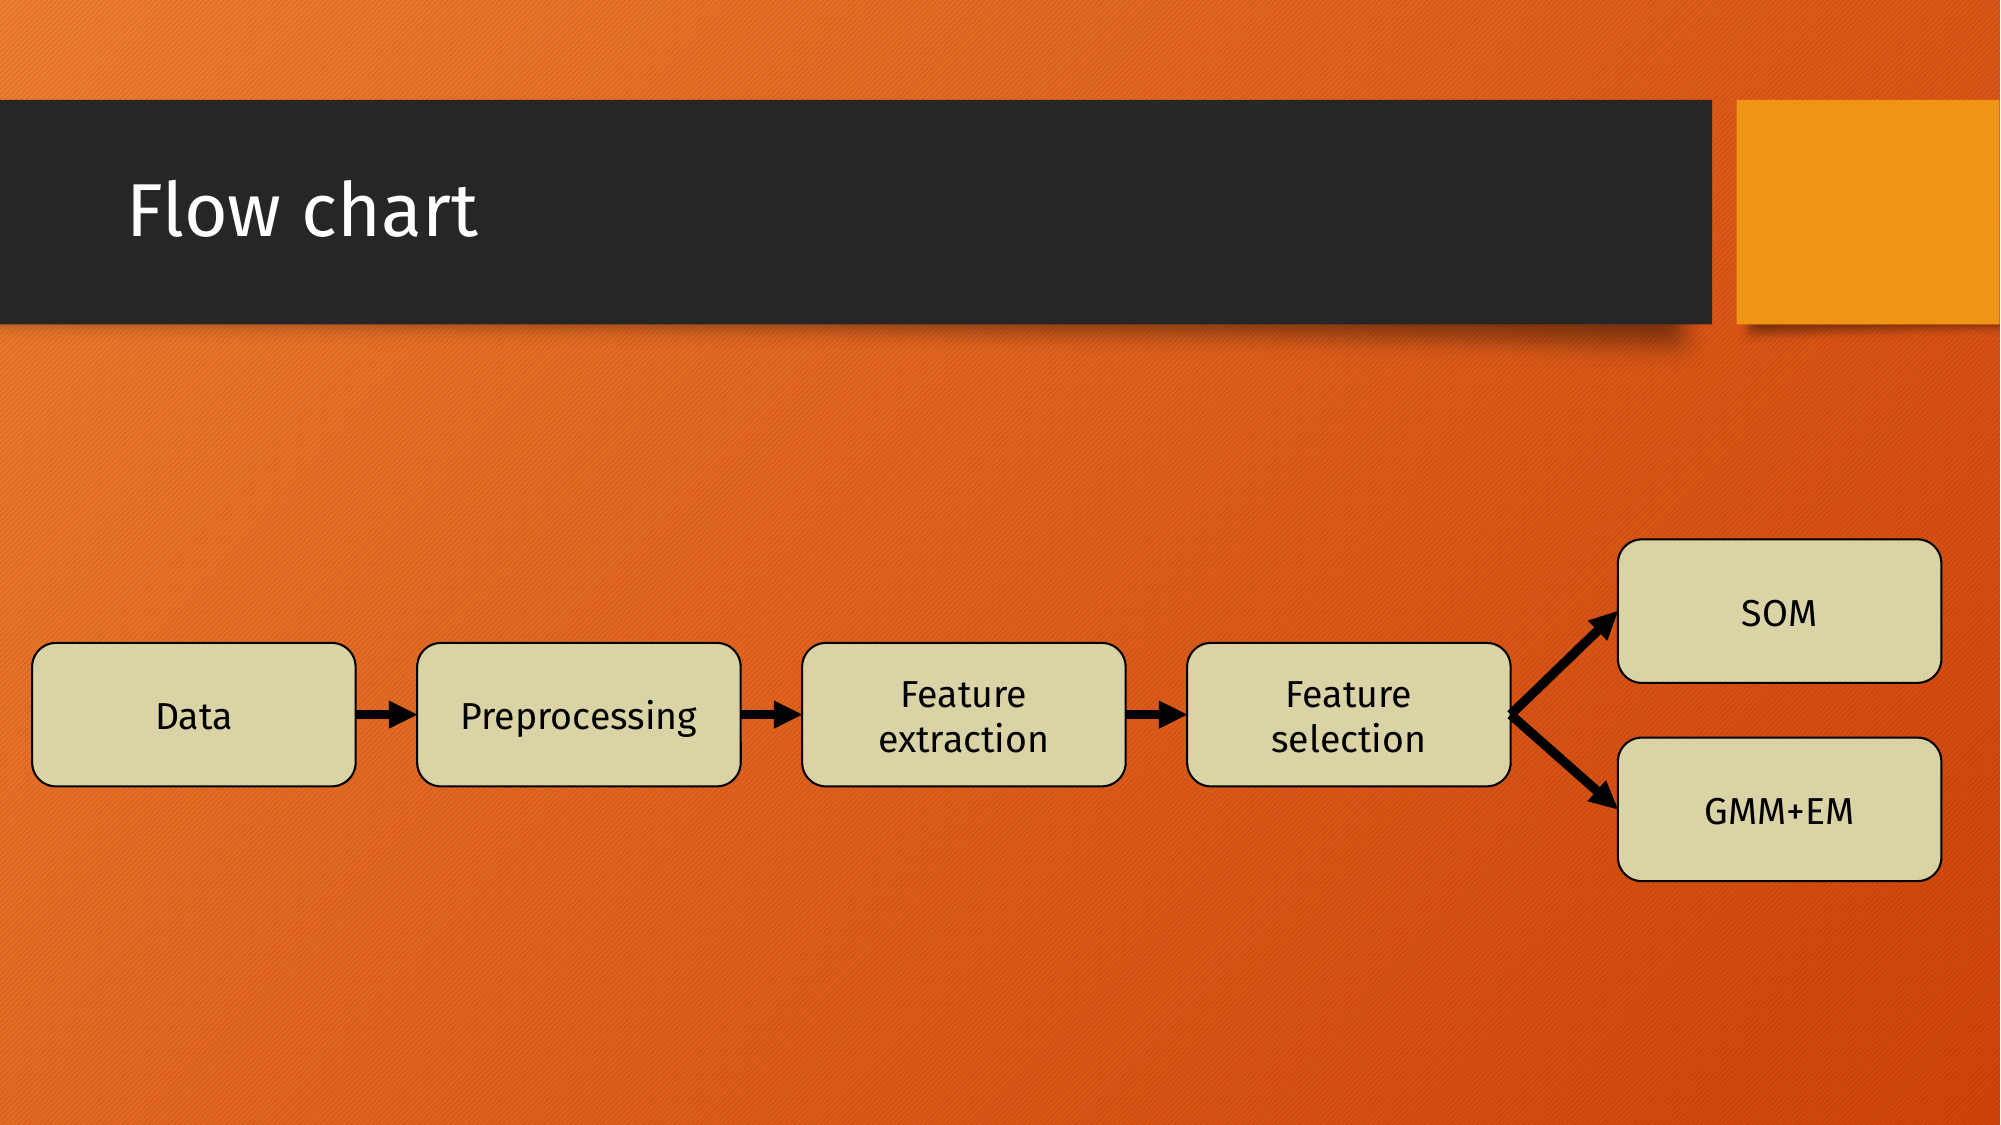

# Flow chart
SOM
Data
Preprocessing
Feature extraction
Feature selection
GMM+EM